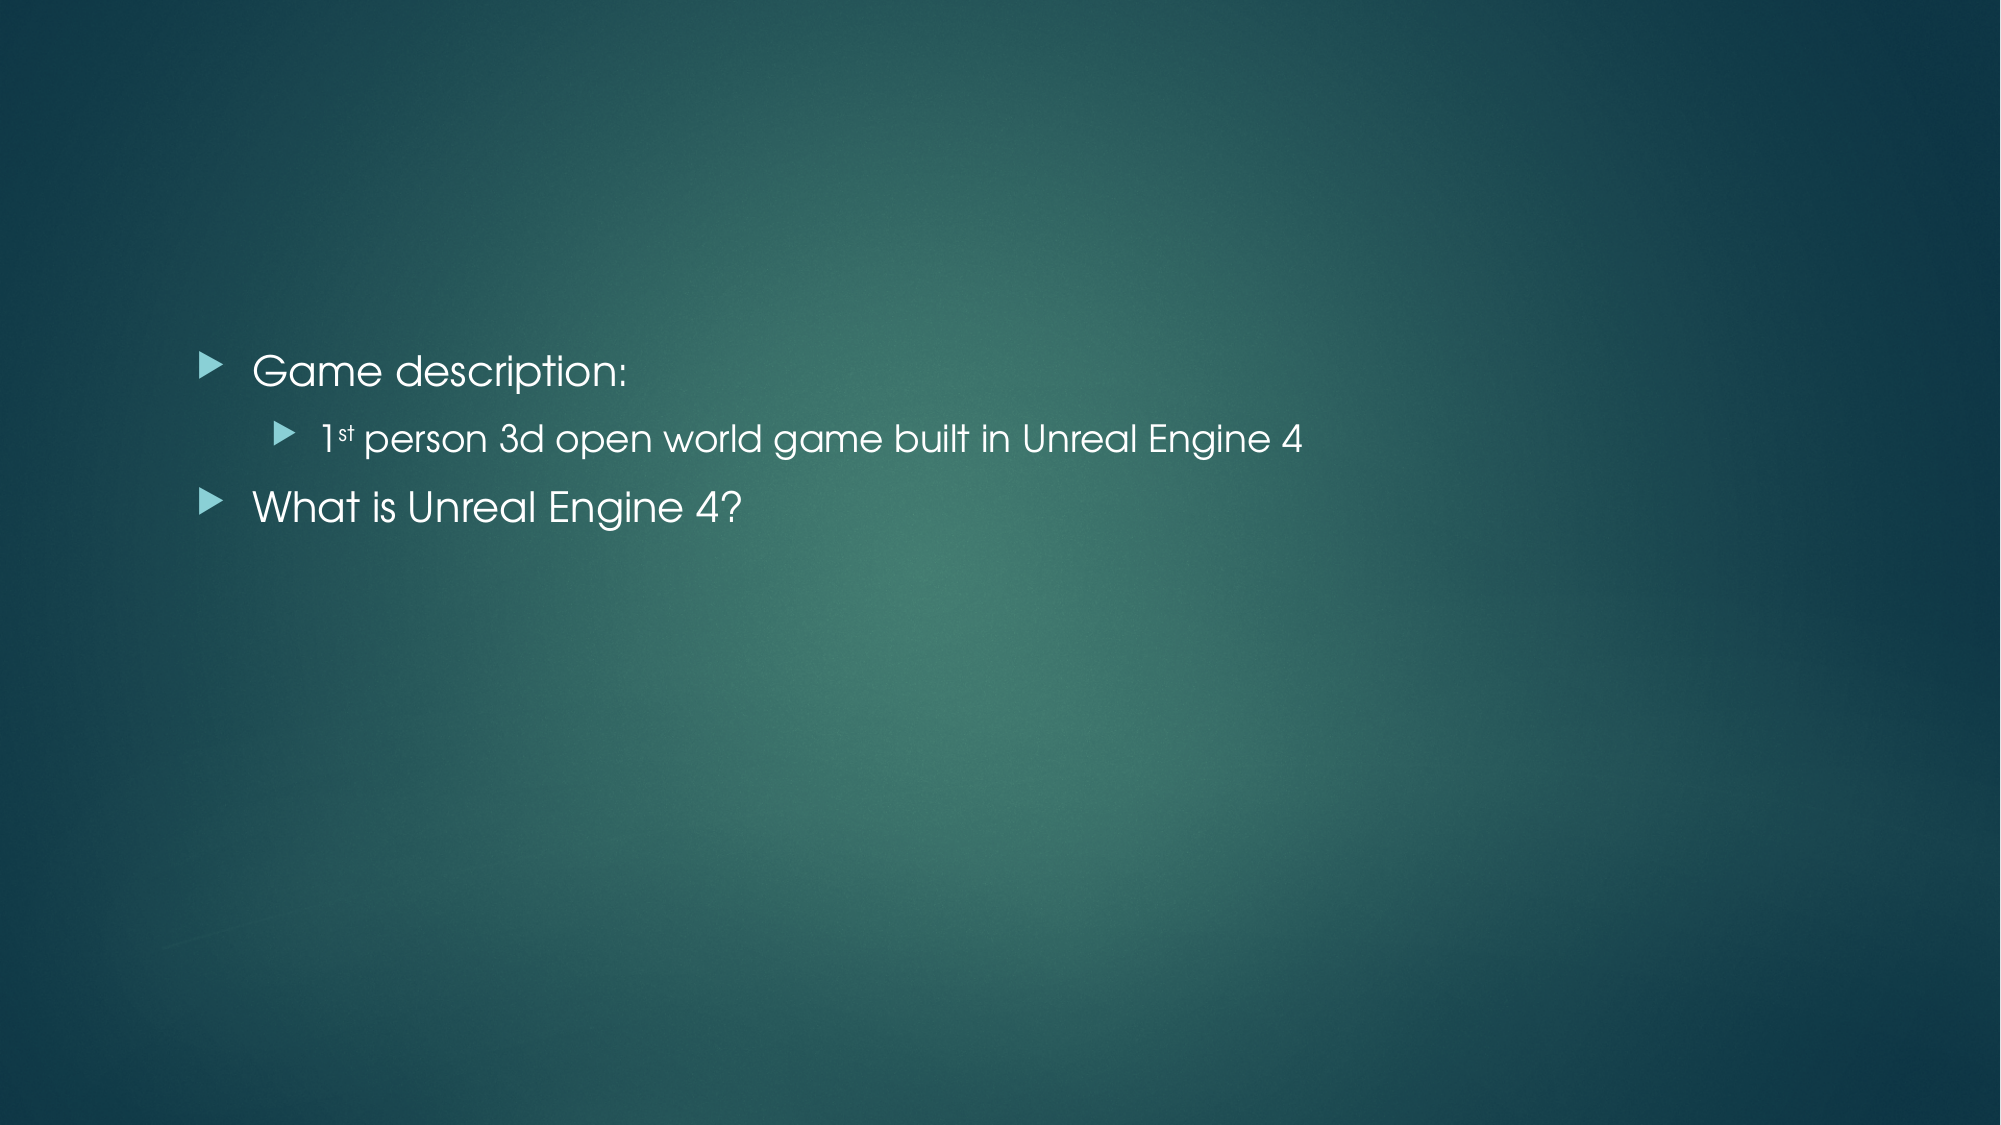

#
Game description:
1st person 3d open world game built in Unreal Engine 4
What is Unreal Engine 4?